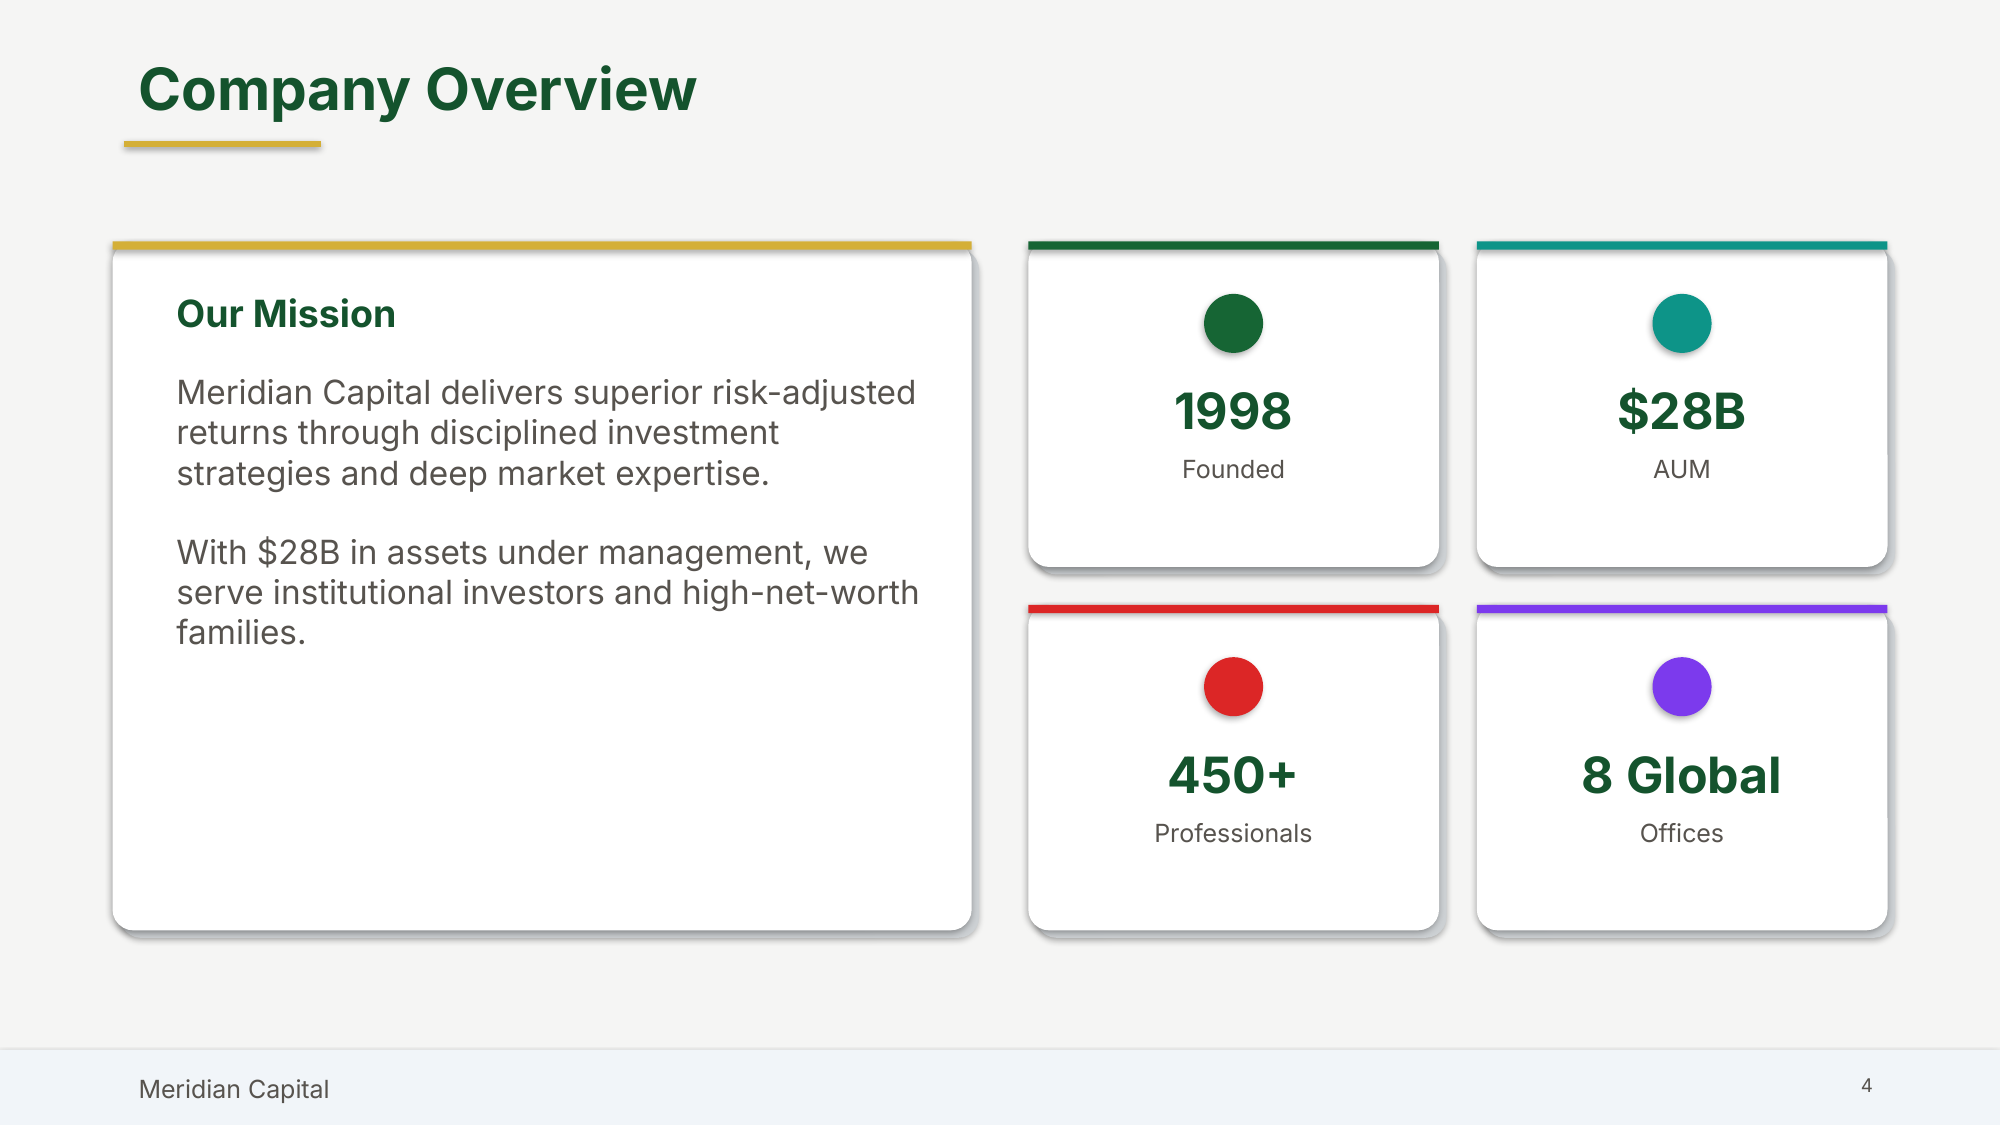

Company Overview

Our Mission

Meridian Capital delivers superior risk-adjusted returns through disciplined investment strategies and deep market expertise.

With $28B in assets under management, we serve institutional investors and high-net-worth families.
1998
$28B
Founded
AUM

450+
8 Global
Professionals
Offices

Meridian Capital
4